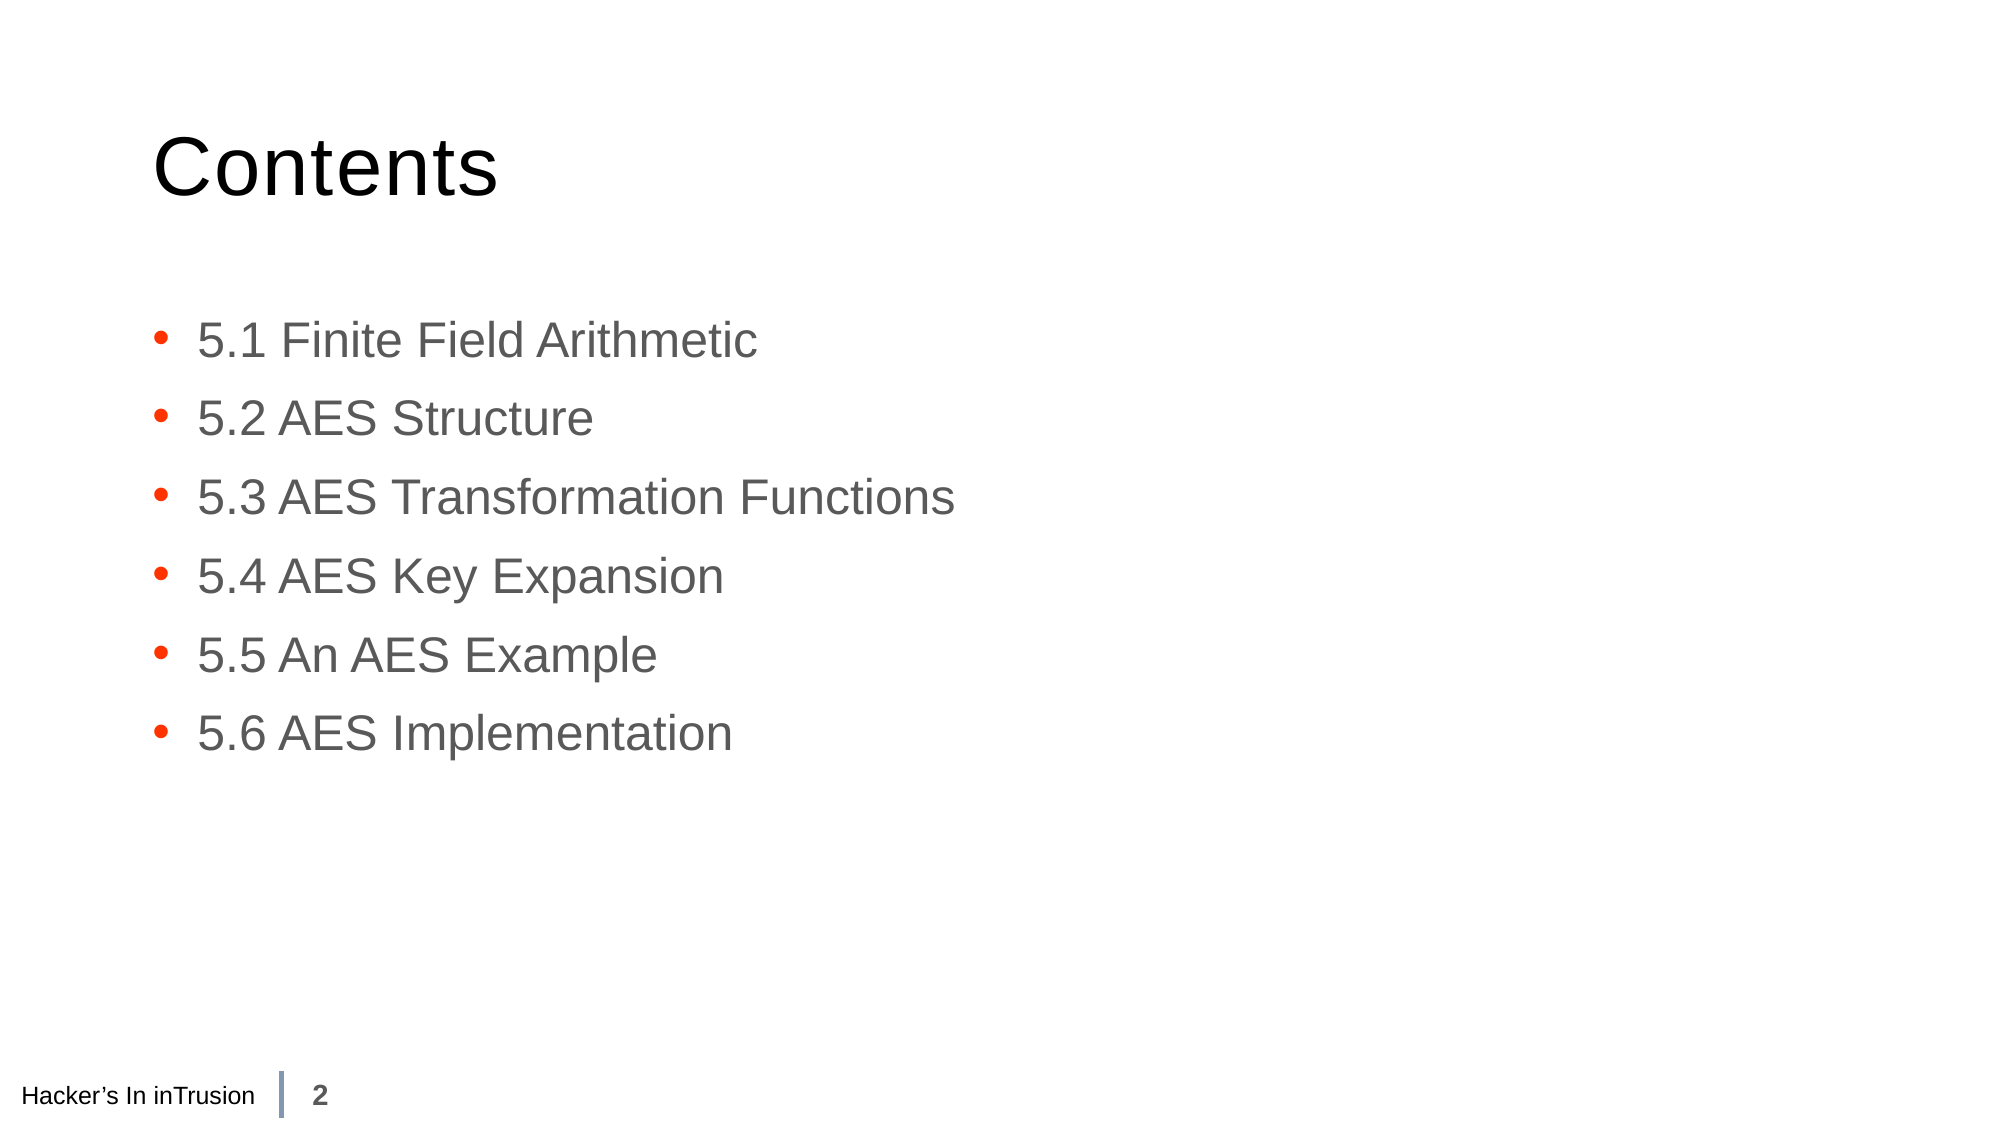

# Contents
5.1 Finite Field Arithmetic
5.2 AES Structure
5.3 AES Transformation Functions
5.4 AES Key Expansion
5.5 An AES Example
5.6 AES Implementation